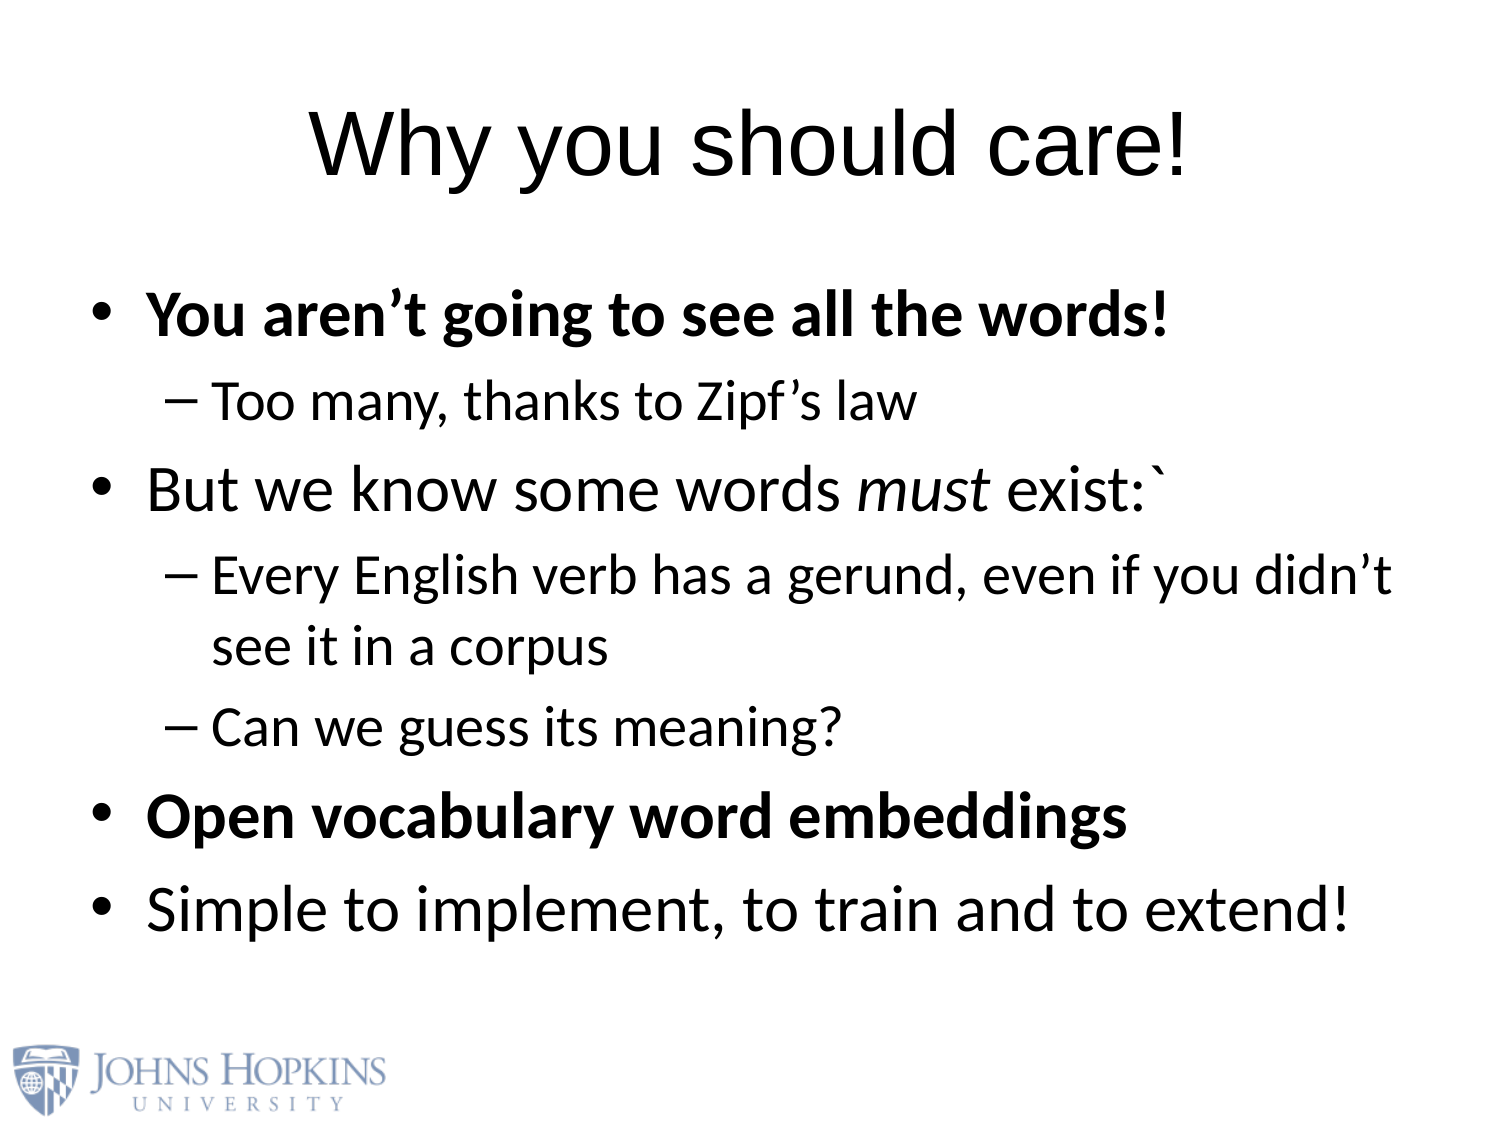

# Why you should care!
You aren’t going to see all the words!
Too many, thanks to Zipf’s law
But we know some words must exist:`
Every English verb has a gerund, even if you didn’t see it in a corpus
Can we guess its meaning?
Open vocabulary word embeddings
Simple to implement, to train and to extend!